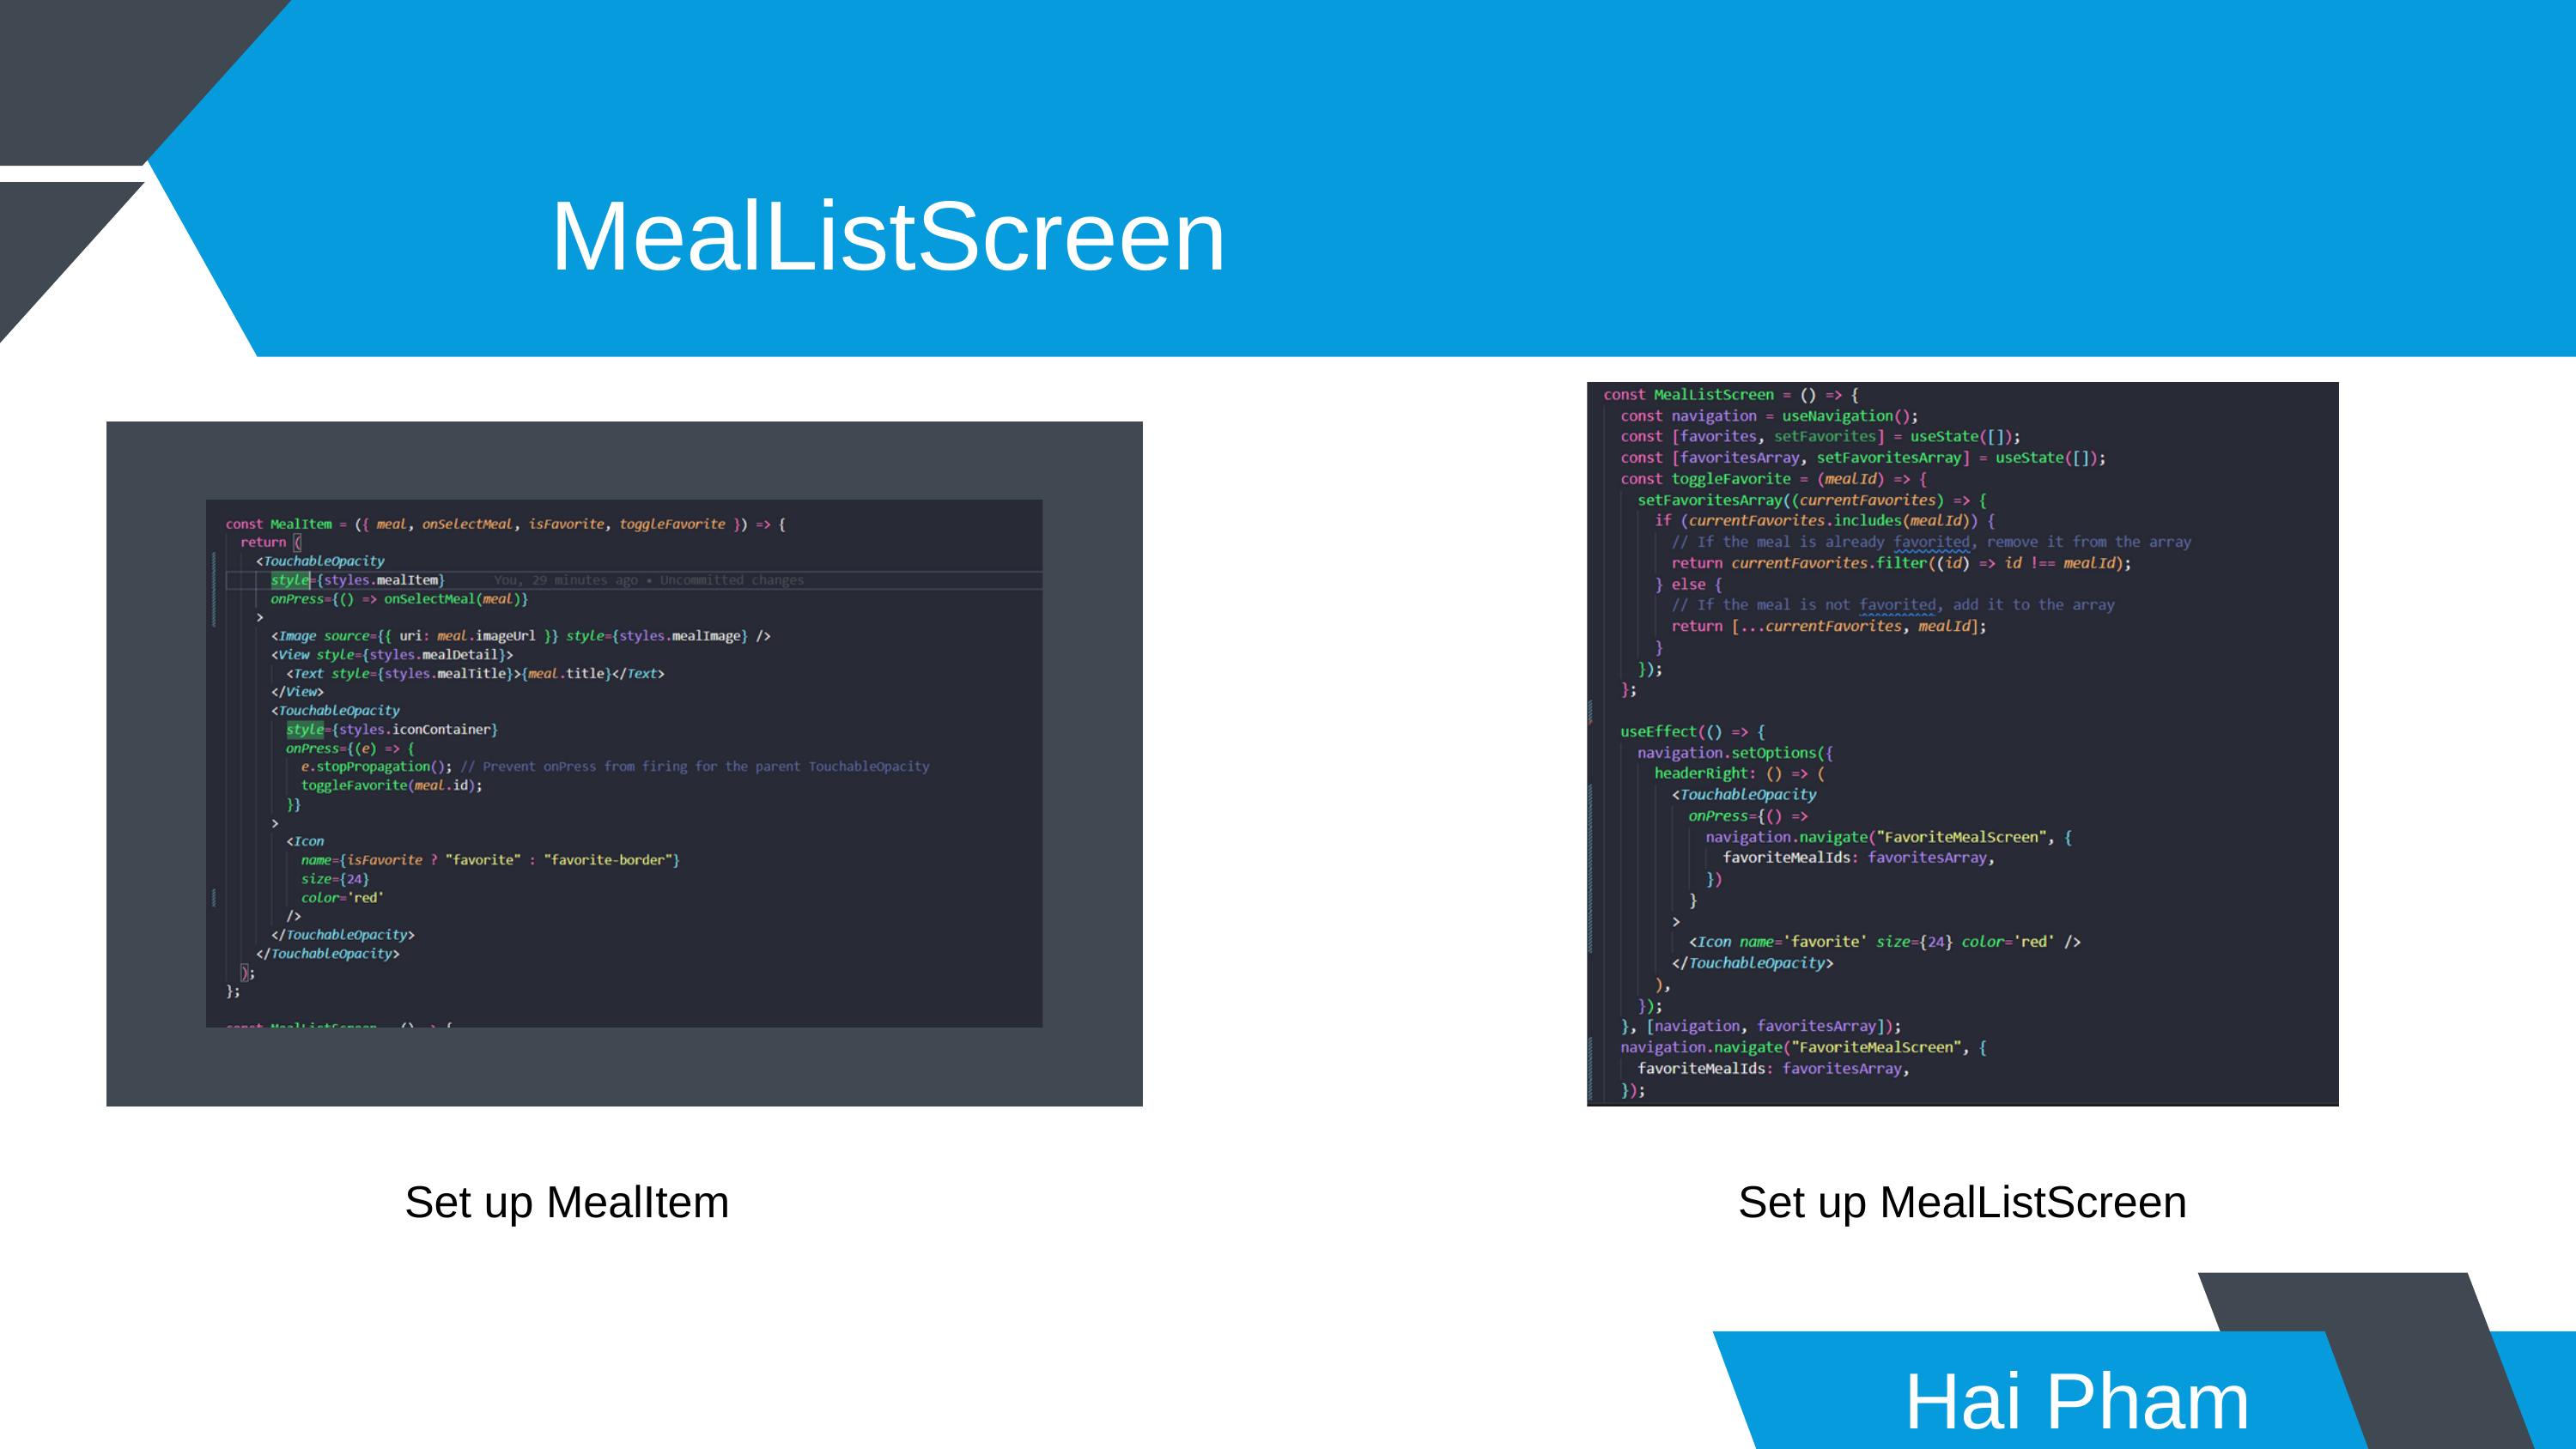

MealListScreen

Set up MealItem
Set up MealListScreen

Hai Pham